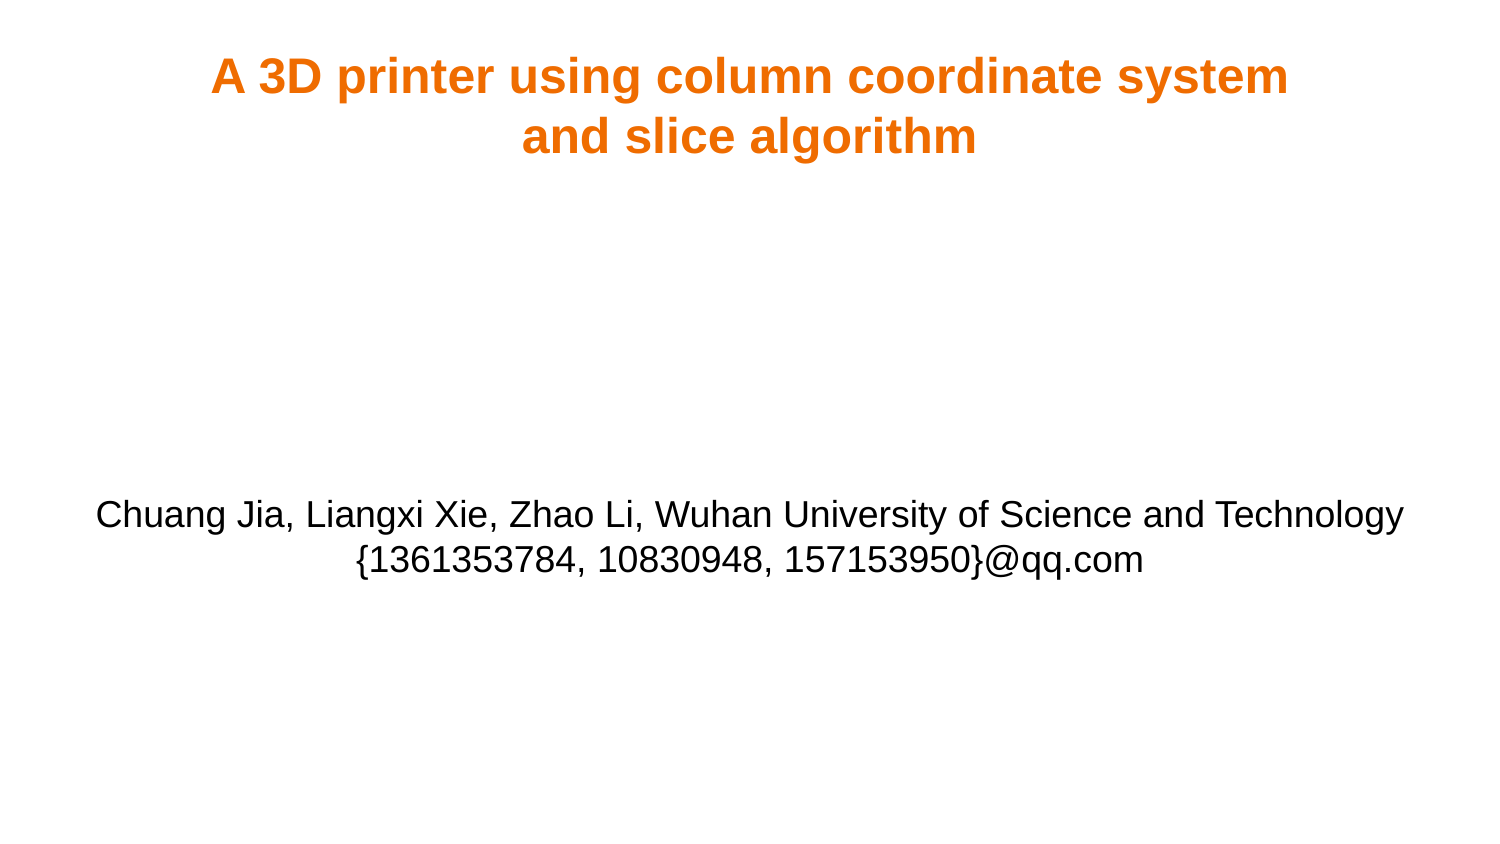

A 3D printer using column coordinate system and slice algorithm

Chuang Jia, Liangxi Xie, Zhao Li, Wuhan University of Science and Technology
{1361353784, 10830948, 157153950}@qq.com